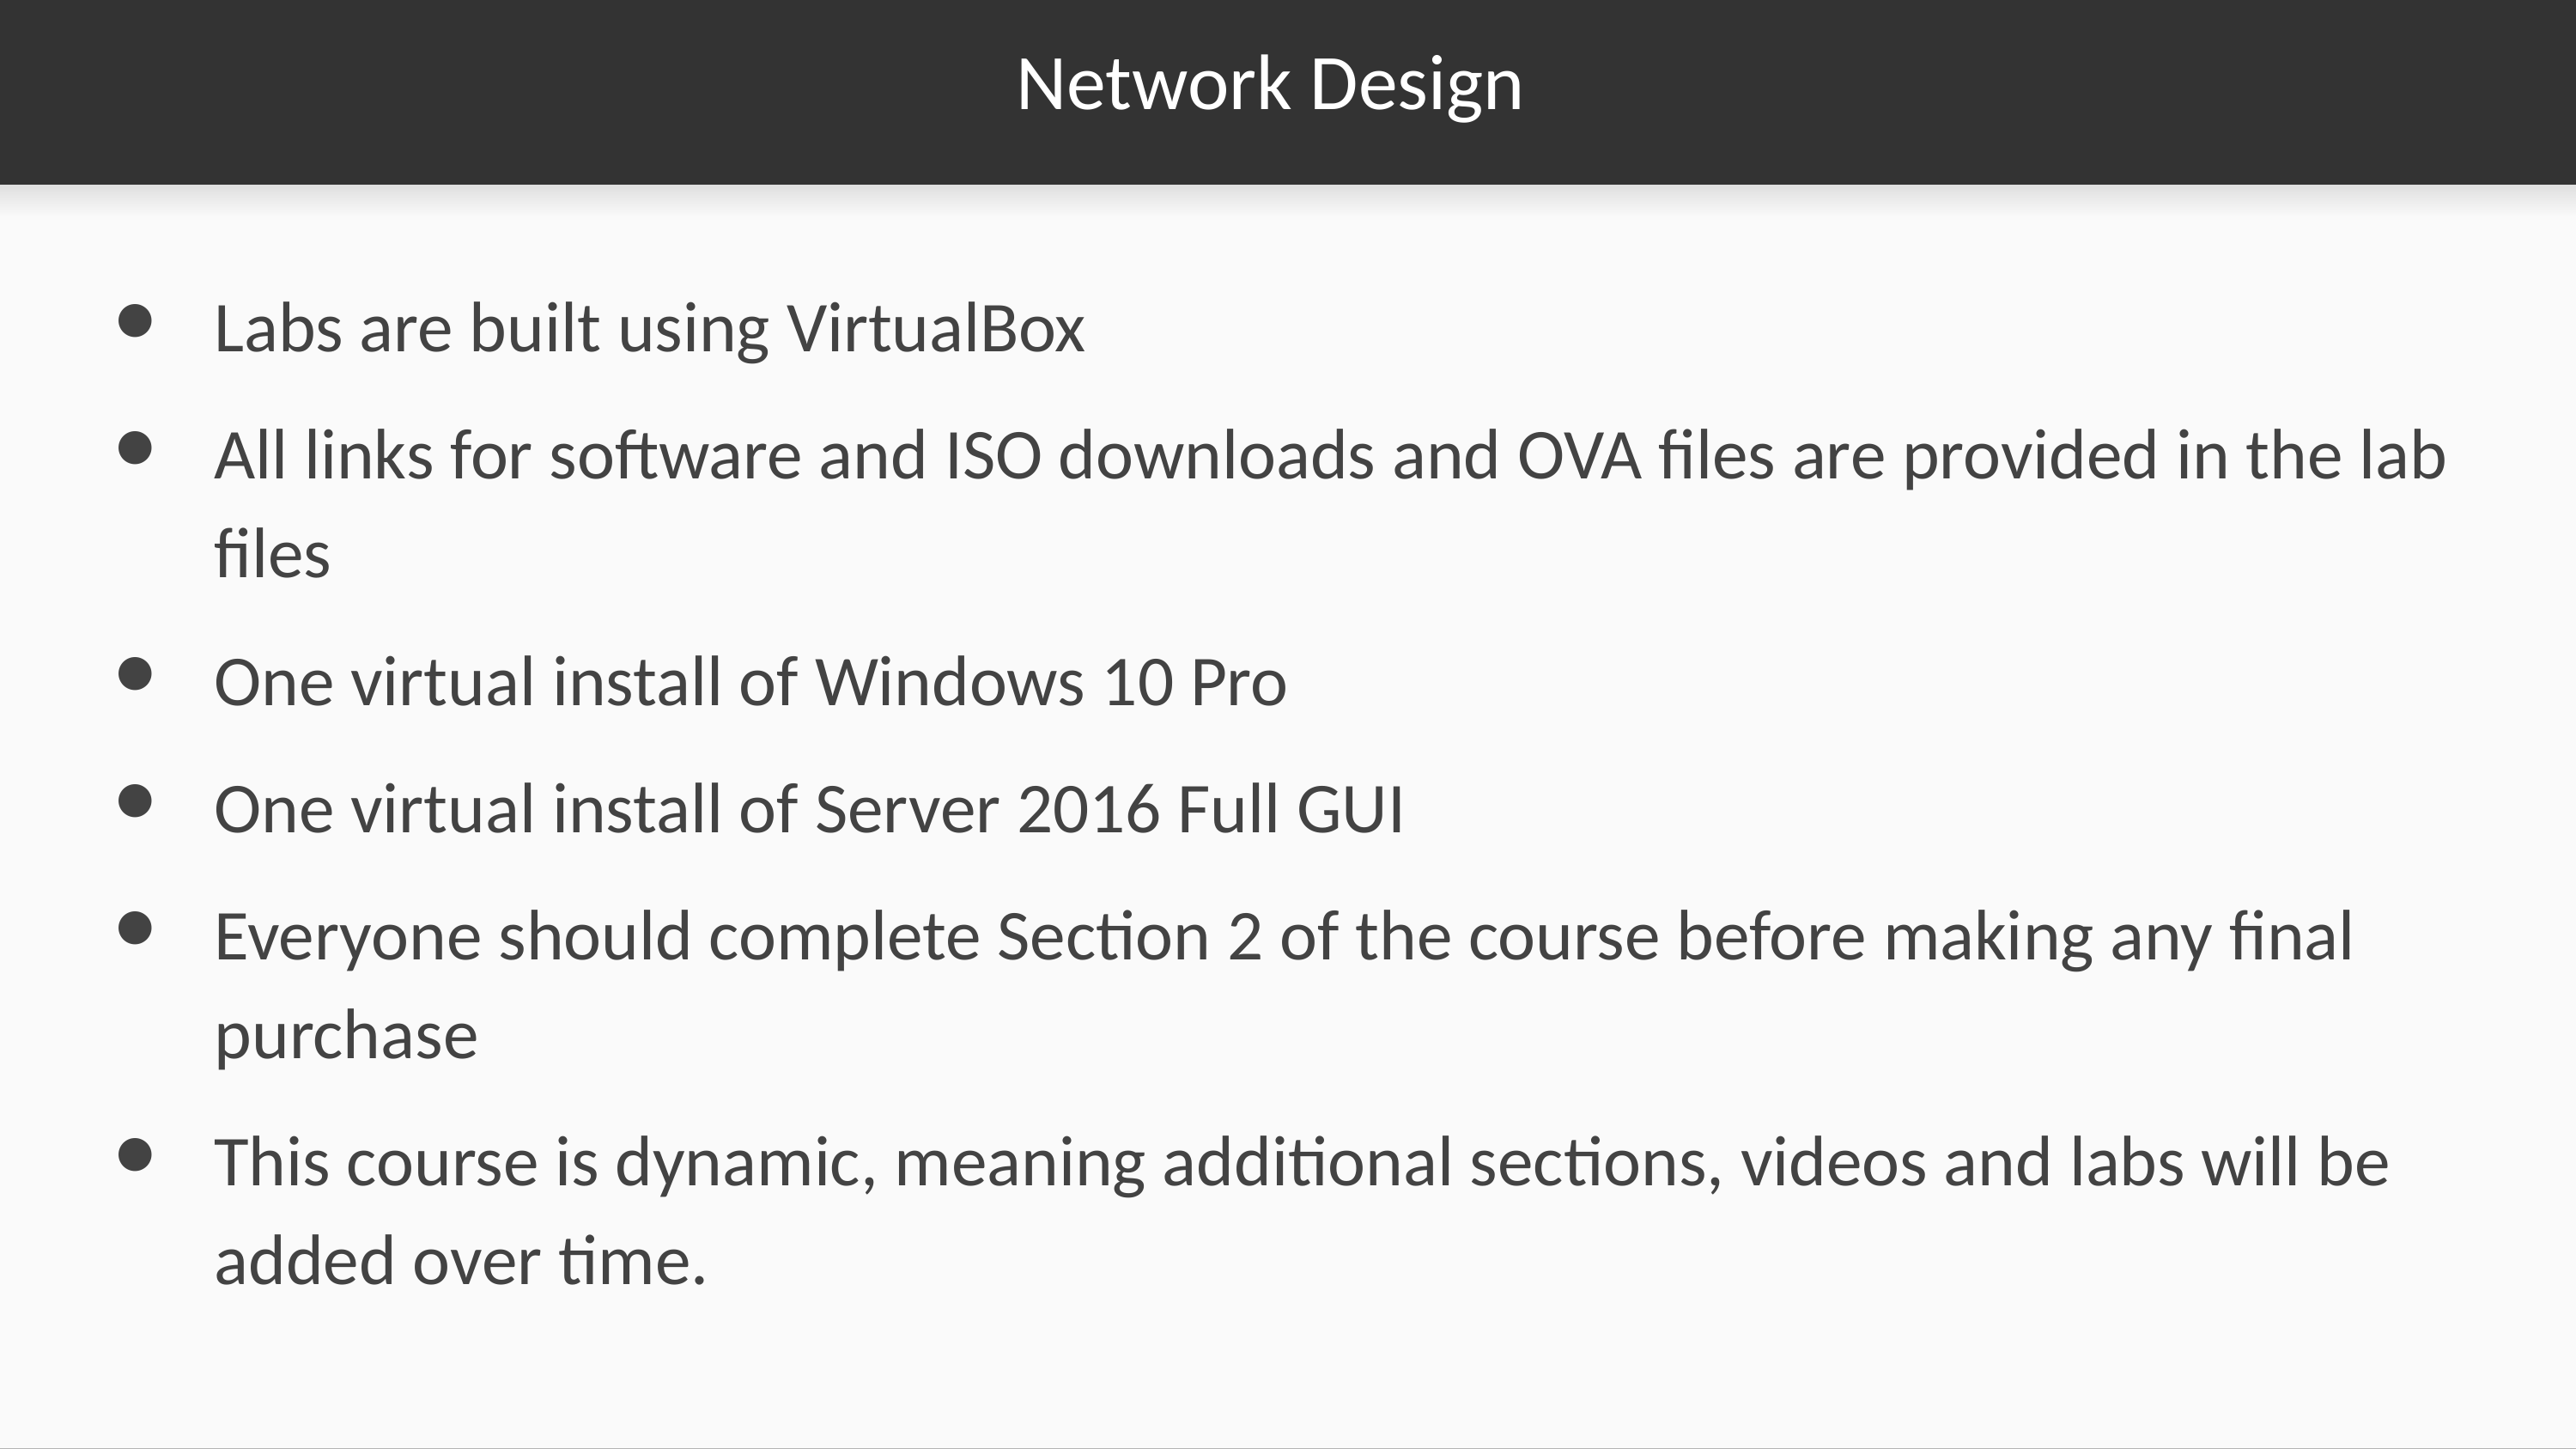

# Network Design
Labs are built using VirtualBox
All links for software and ISO downloads and OVA files are provided in the lab files
One virtual install of Windows 10 Pro
One virtual install of Server 2016 Full GUI
Everyone should complete Section 2 of the course before making any final purchase
This course is dynamic, meaning additional sections, videos and labs will be added over time.